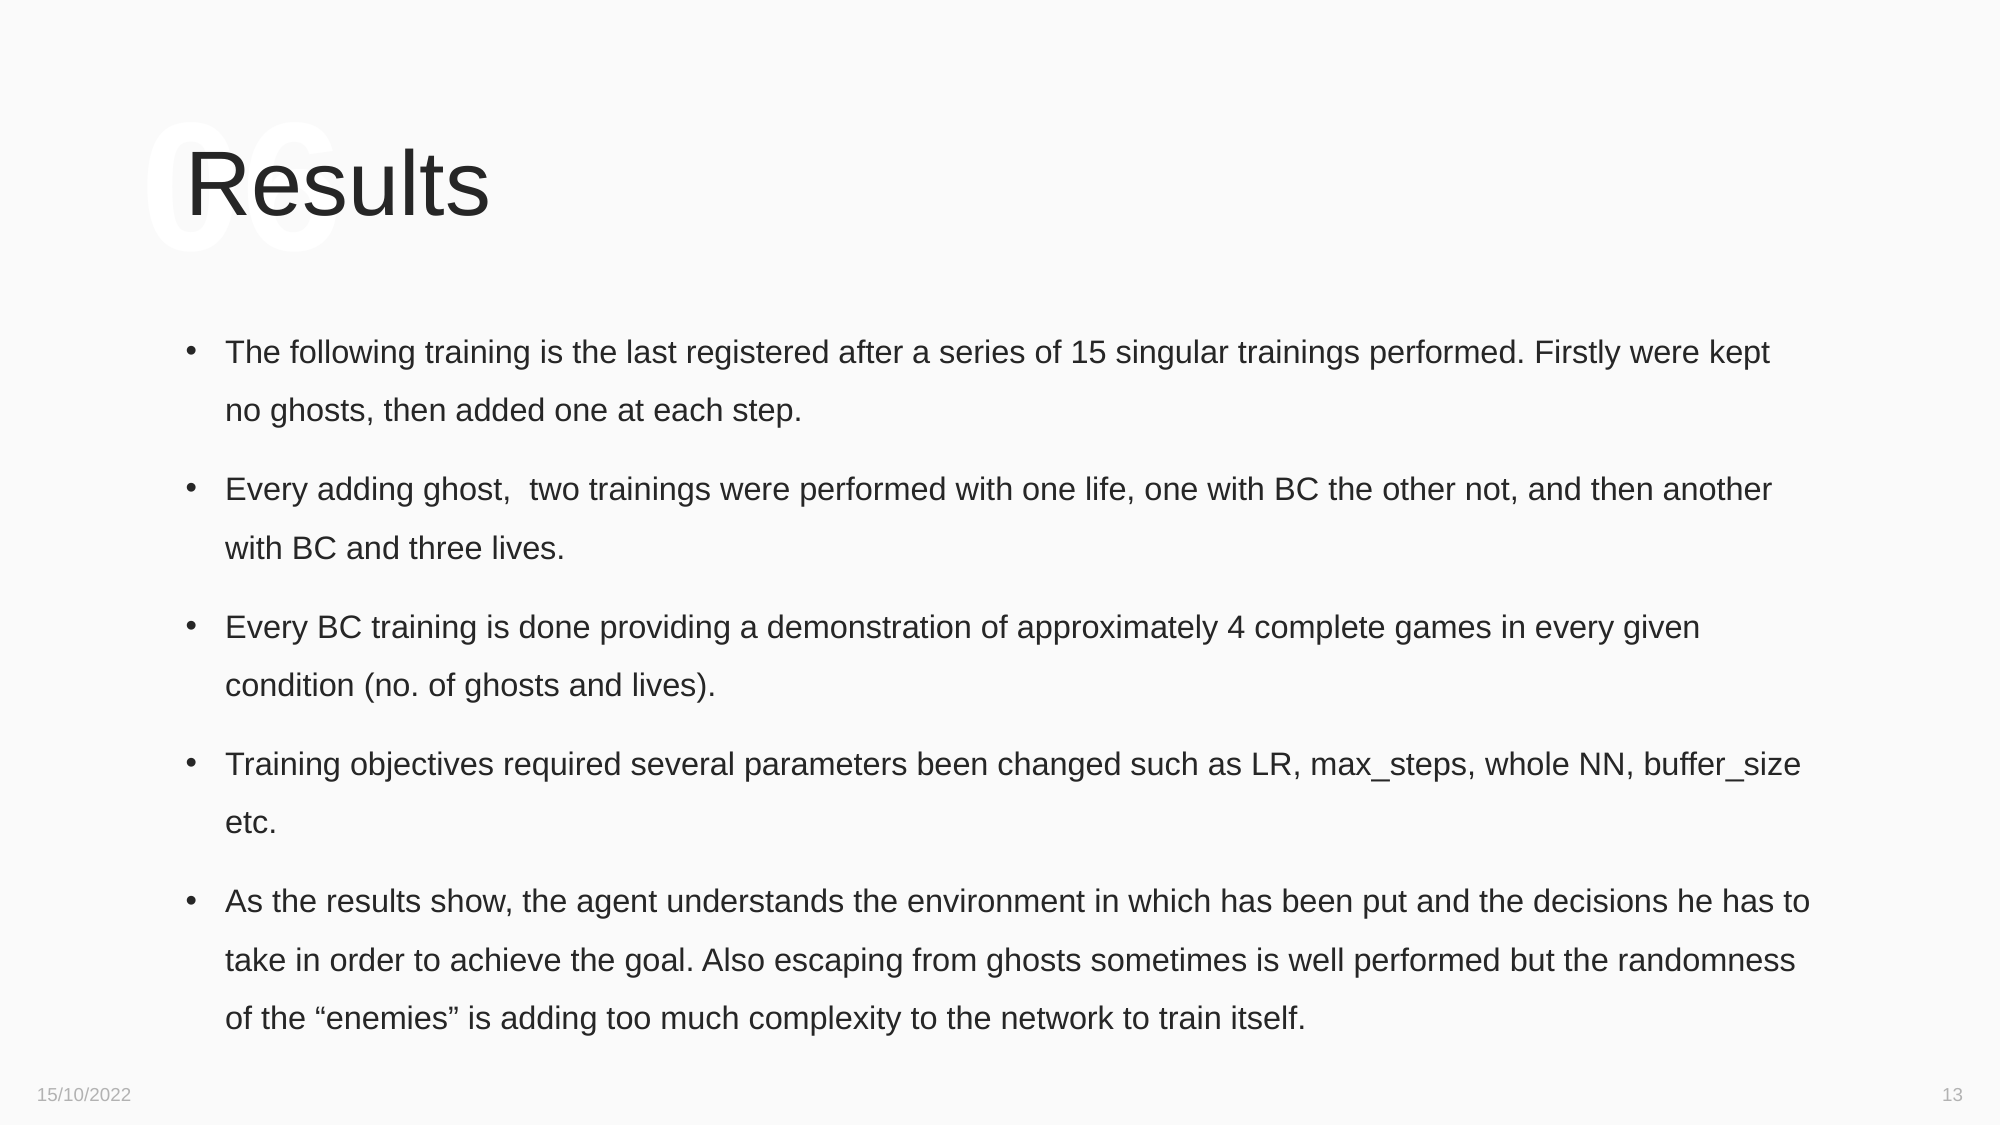

# Results
06
The following training is the last registered after a series of 15 singular trainings performed. Firstly were kept no ghosts, then added one at each step.
Every adding ghost,  two trainings were performed with one life, one with BC the other not, and then another with BC and three lives.
Every BC training is done providing a demonstration of approximately 4 complete games in every given condition (no. of ghosts and lives).
Training objectives required several parameters been changed such as LR, max_steps, whole NN, buffer_size etc.
As the results show, the agent understands the environment in which has been put and the decisions he has to take in order to achieve the goal. Also escaping from ghosts sometimes is well performed but the randomness of the “enemies” is adding too much complexity to the network to train itself.

15/10/2022
13